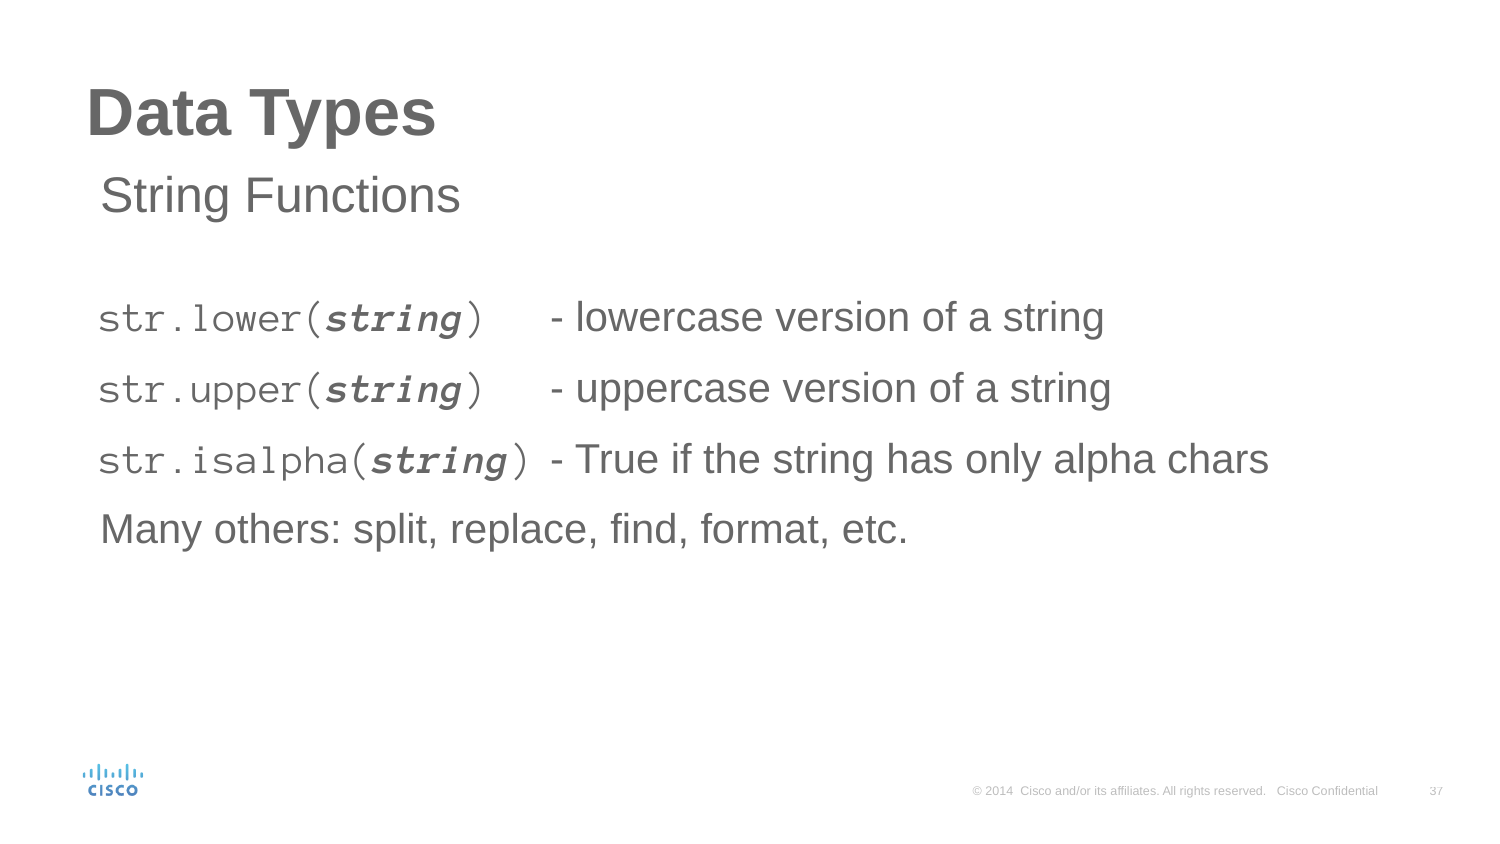

# Data Types
String Functions

str.lower(string)	- lowercase version of a string
str.upper(string)	- uppercase version of a string
str.isalpha(string)	- True if the string has only alpha chars
Many others: split, replace, find, format, etc.